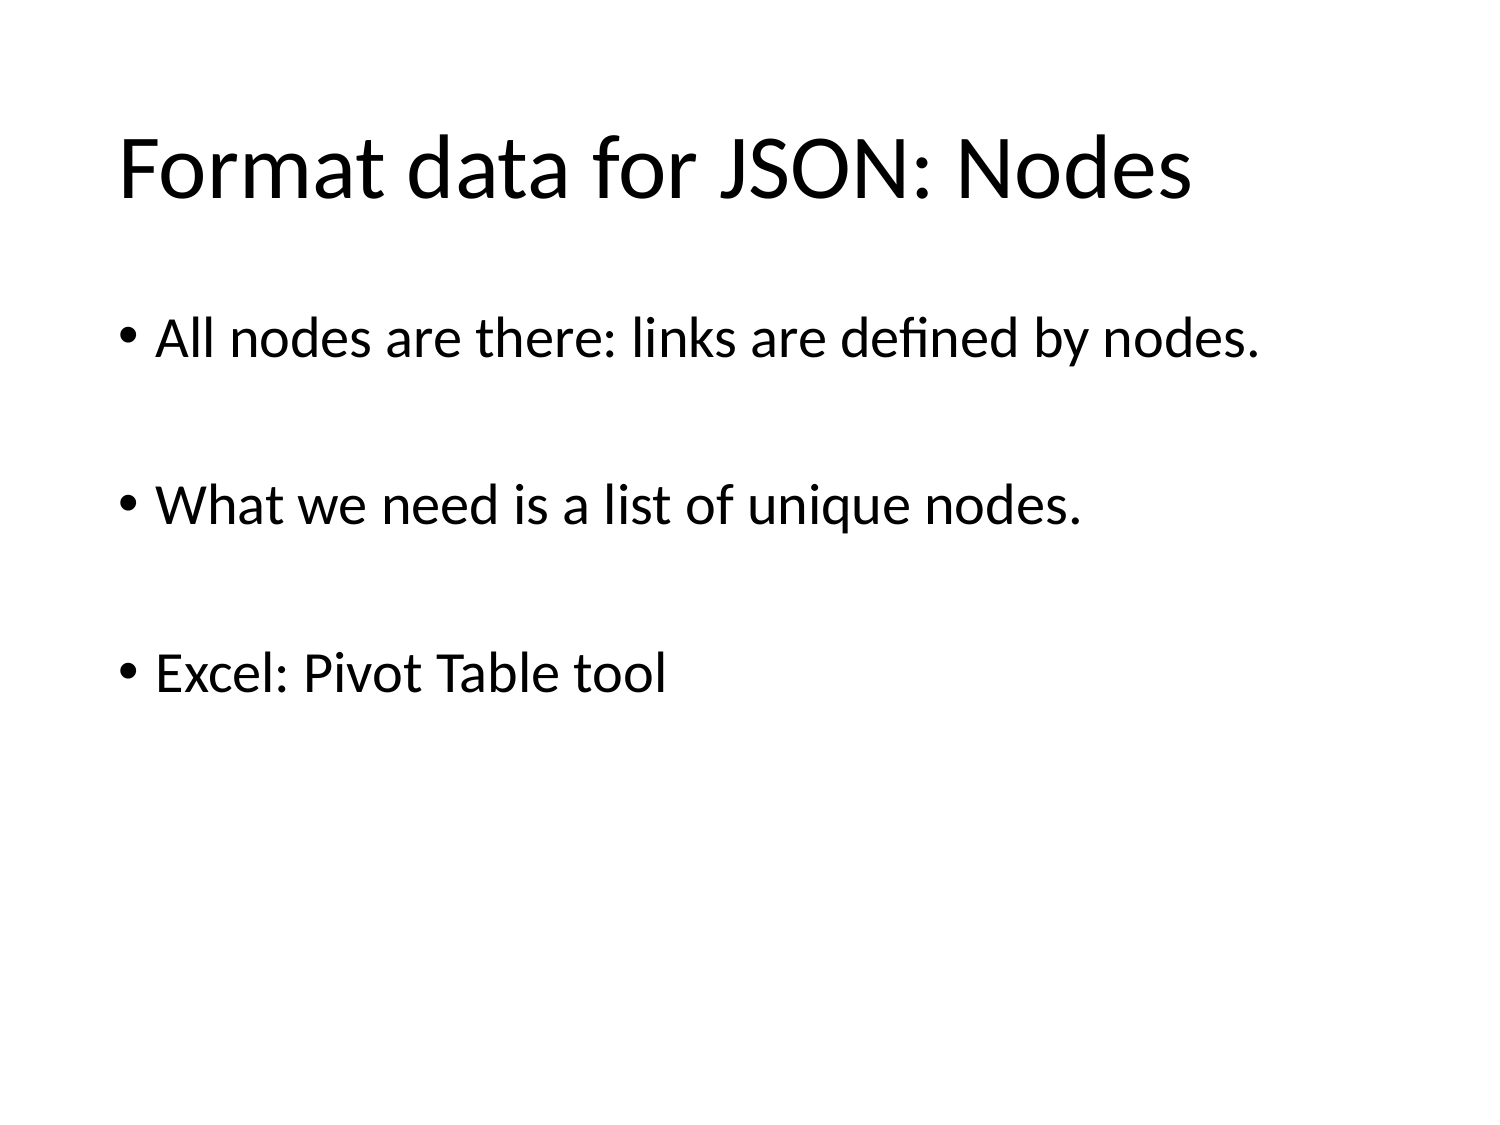

# Format data for JSON: Nodes
All nodes are there: links are defined by nodes.

What we need is a list of unique nodes.

Excel: Pivot Table tool